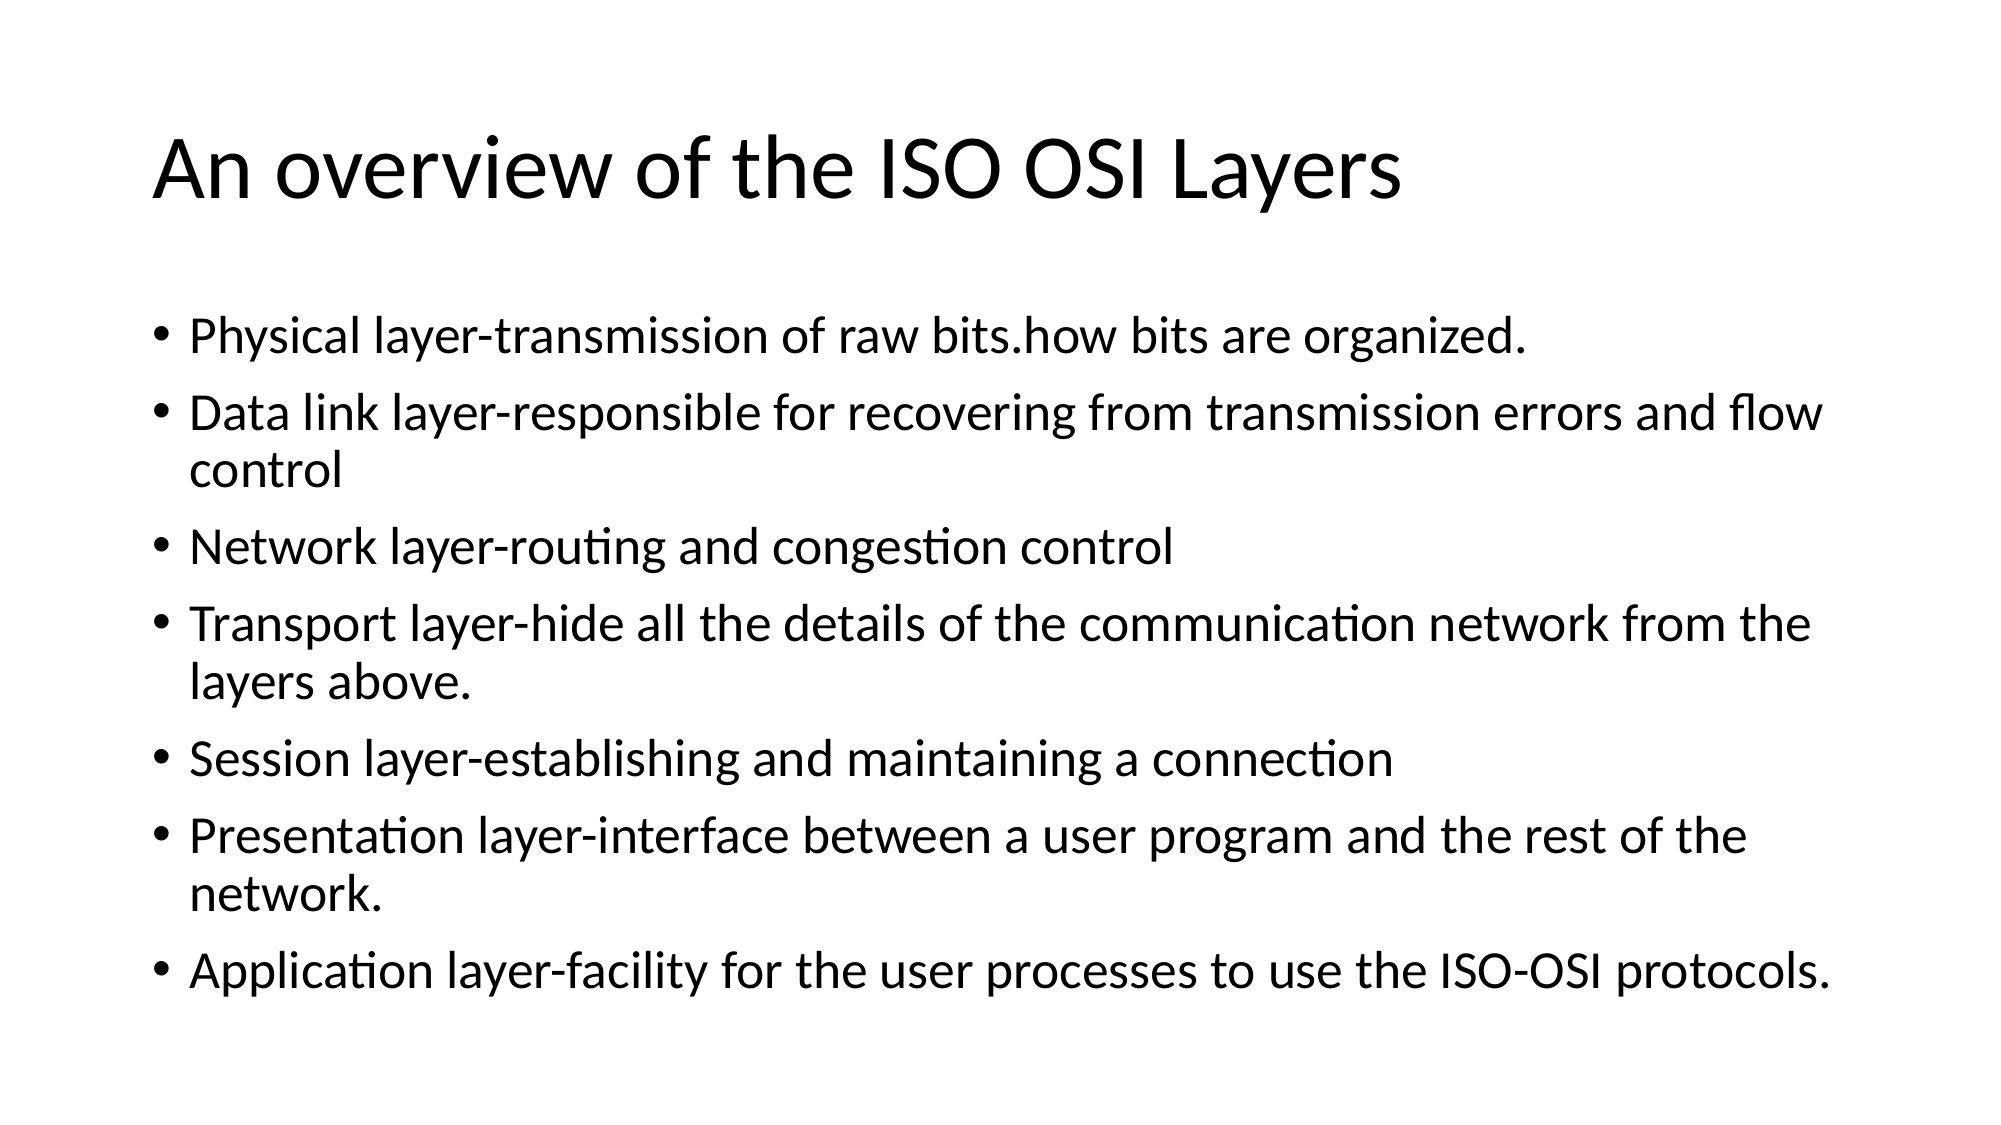

# An overview of the ISO OSI Layers
Physical layer-transmission of raw bits.how bits are organized.
Data link layer-responsible for recovering from transmission errors and flow control
Network layer-routing and congestion control
Transport layer-hide all the details of the communication network from the layers above.
Session layer-establishing and maintaining a connection
Presentation layer-interface between a user program and the rest of the network.
Application layer-facility for the user processes to use the ISO-OSI protocols.